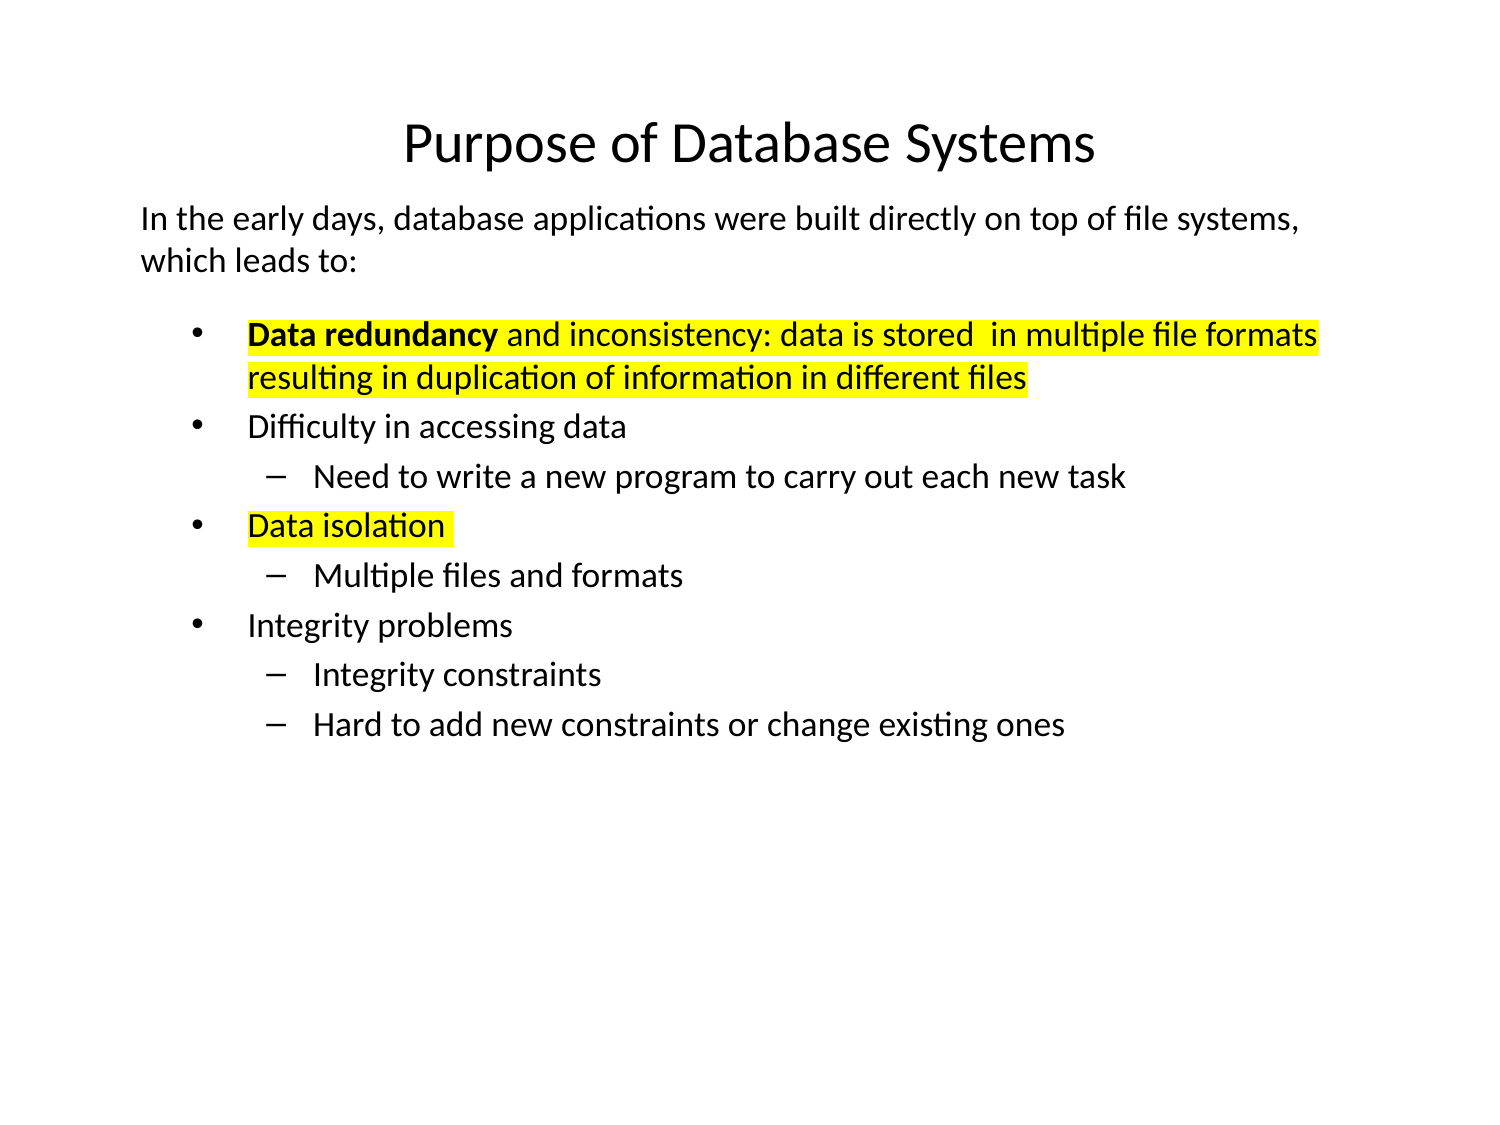

# Purpose of Database Systems
In the early days, database applications were built directly on top of file systems, which leads to:
Data redundancy and inconsistency: data is stored  in multiple file formats resulting in duplication of information in different files
Difficulty in accessing data
Need to write a new program to carry out each new task
Data isolation
Multiple files and formats
Integrity problems
Integrity constraints
Hard to add new constraints or change existing ones